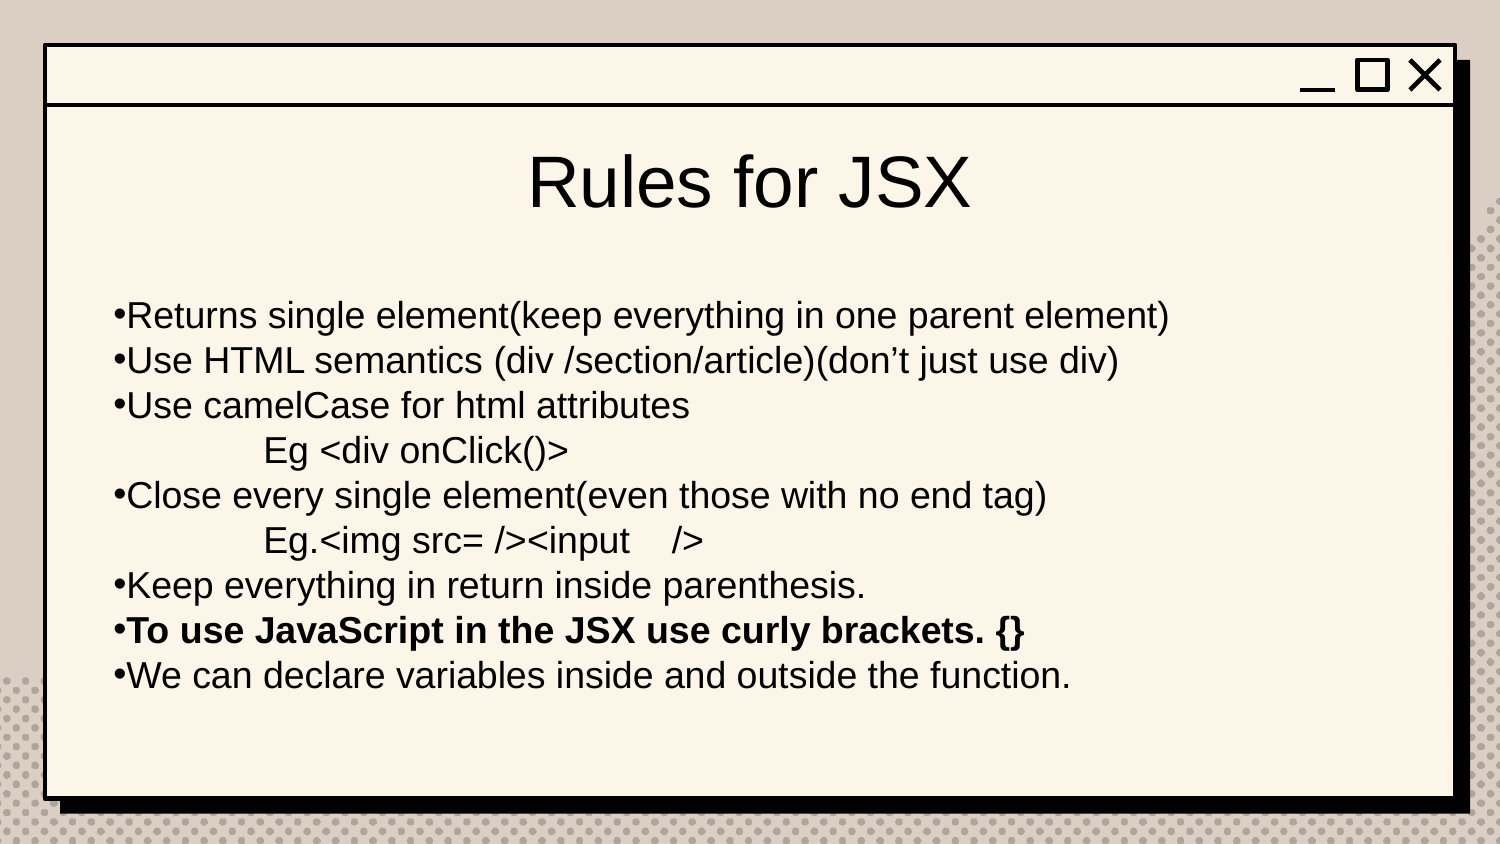

# Rules for JSX

Returns single element(keep everything in one parent element)
Use HTML semantics (div /section/article)(don’t just use div)
Use camelCase for html attributes
	Eg <div onClick()>
Close every single element(even those with no end tag)
 	Eg.<img src= /><input    />
Keep everything in return inside parenthesis.
To use JavaScript in the JSX use curly brackets. {}
We can declare variables inside and outside the function.